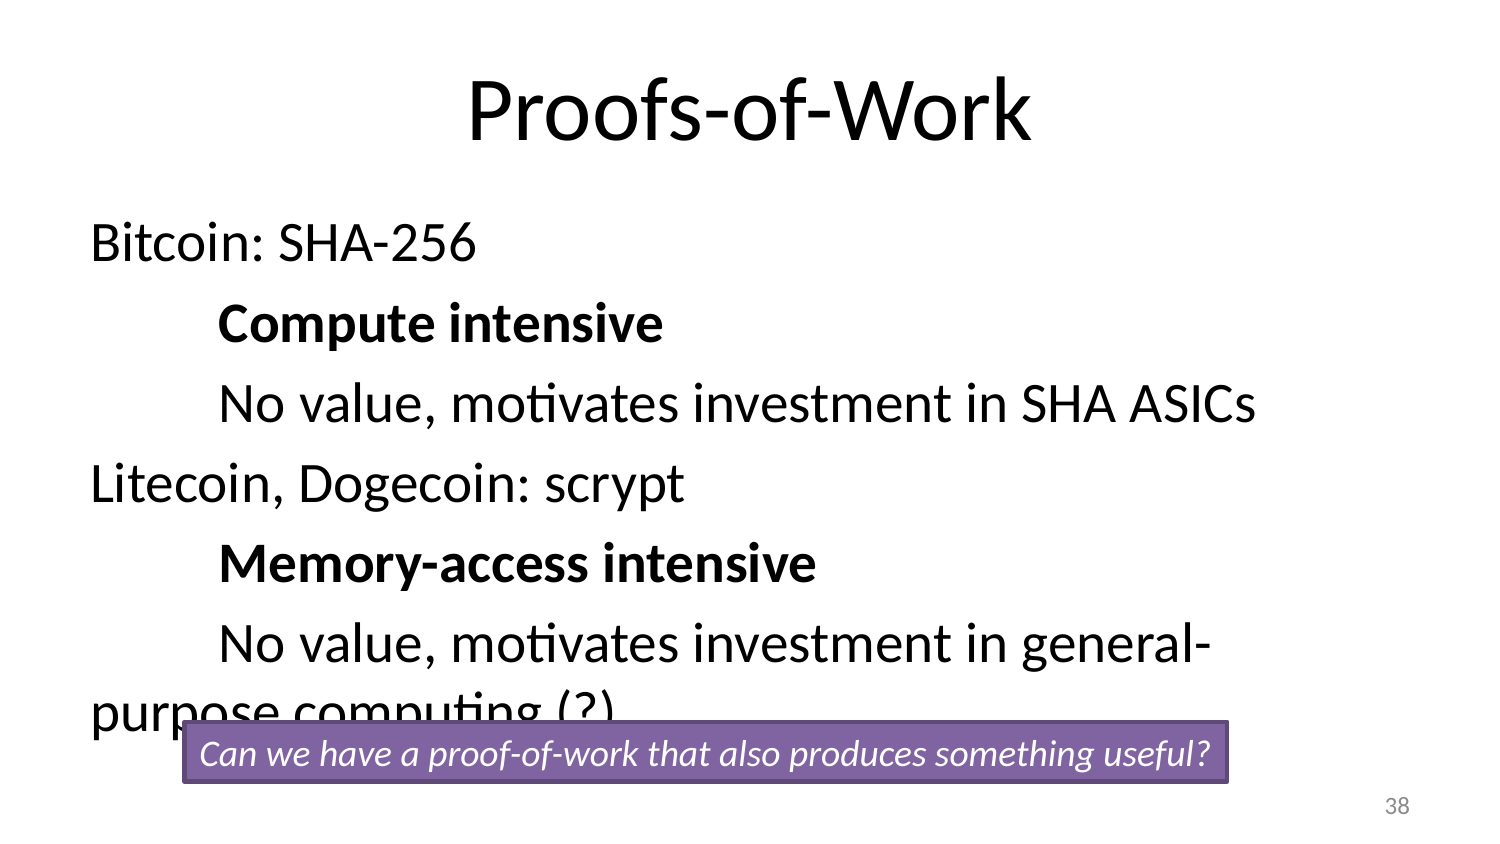

# Proofs-of-Work
Bitcoin: SHA-256
	Compute intensive
	No value, motivates investment in SHA ASICs
Litecoin, Dogecoin: scrypt
	Memory-access intensive
	No value, motivates investment in general-			purpose computing (?)

Can we have a proof-of-work that also produces something useful?
38